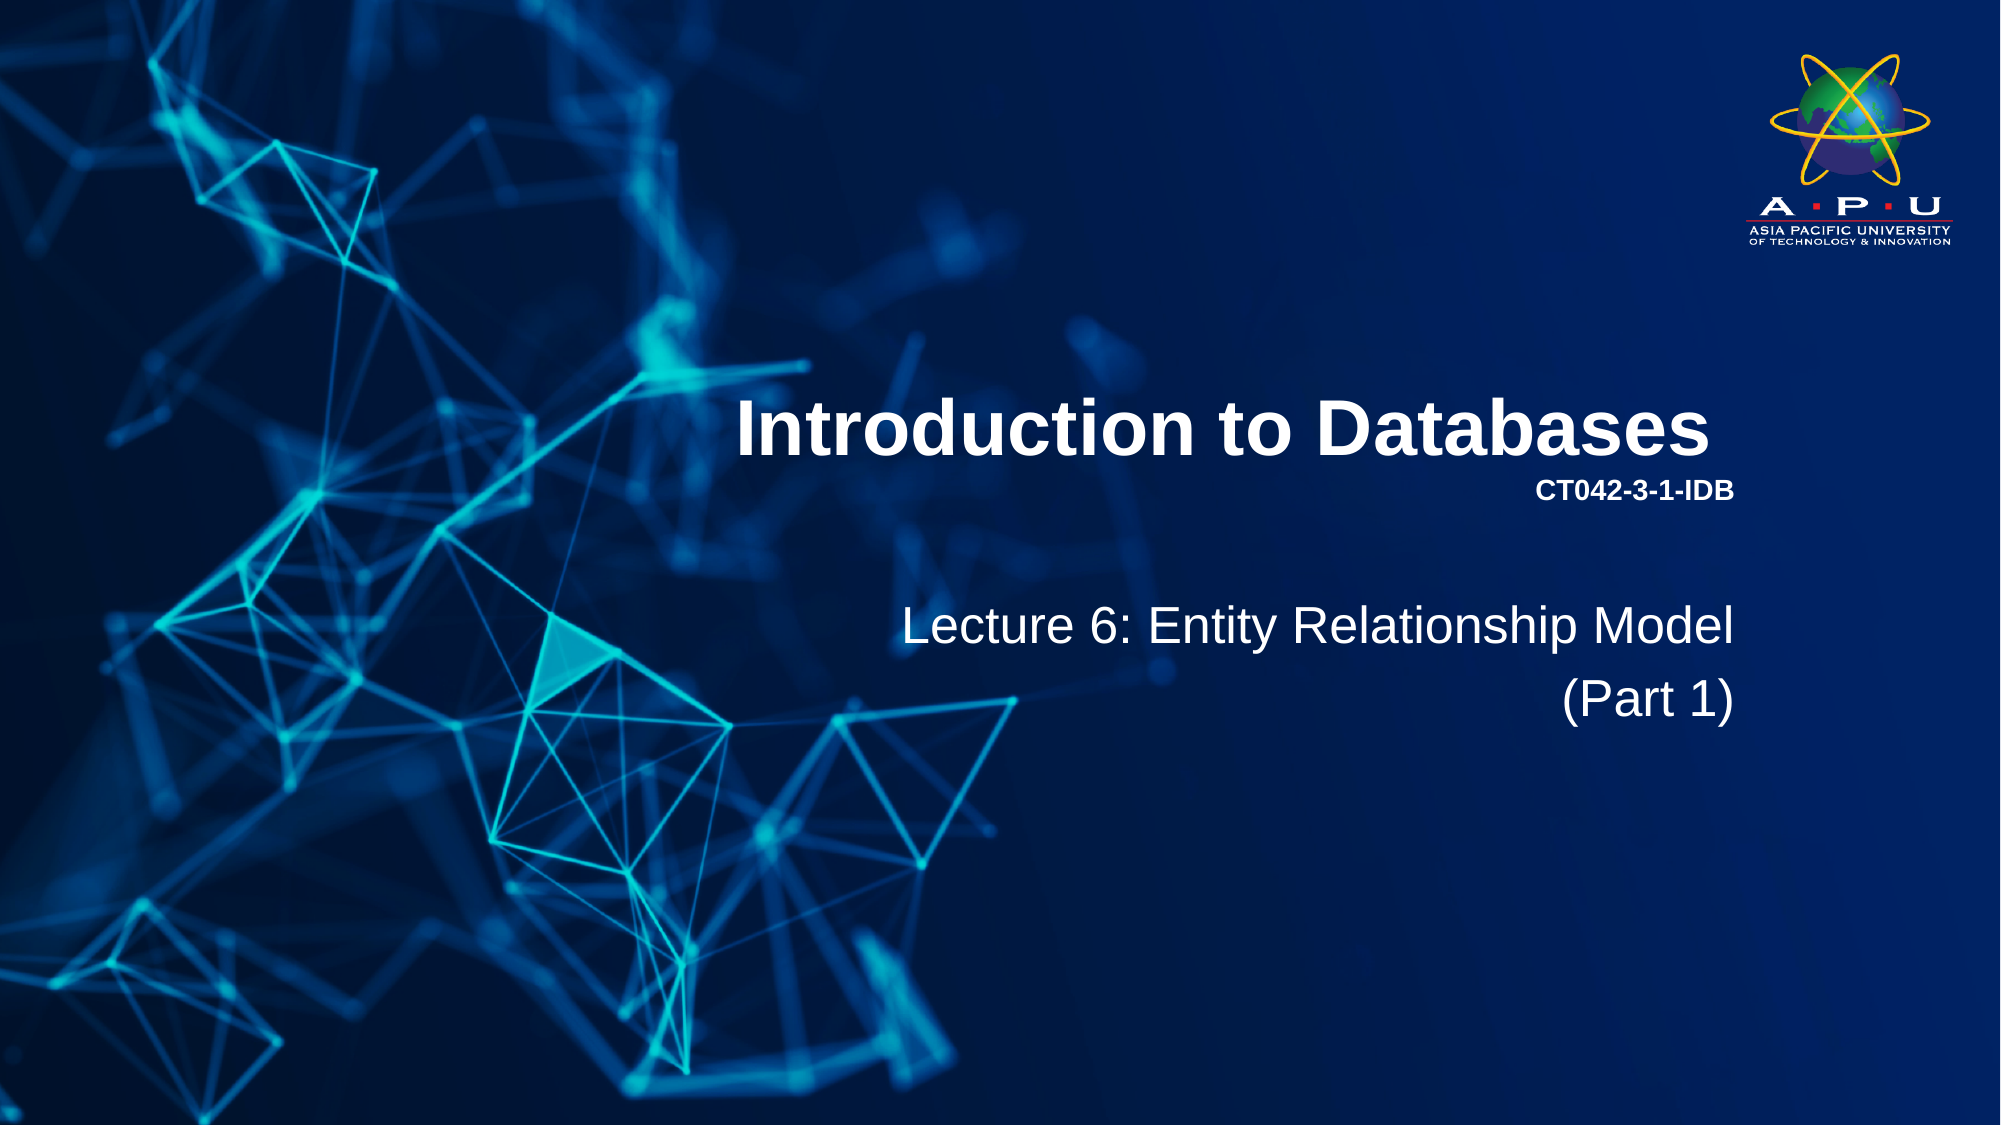

# Introduction to Databases CT042-3-1-IDB
Lecture 6: Entity Relationship Model
(Part 1)